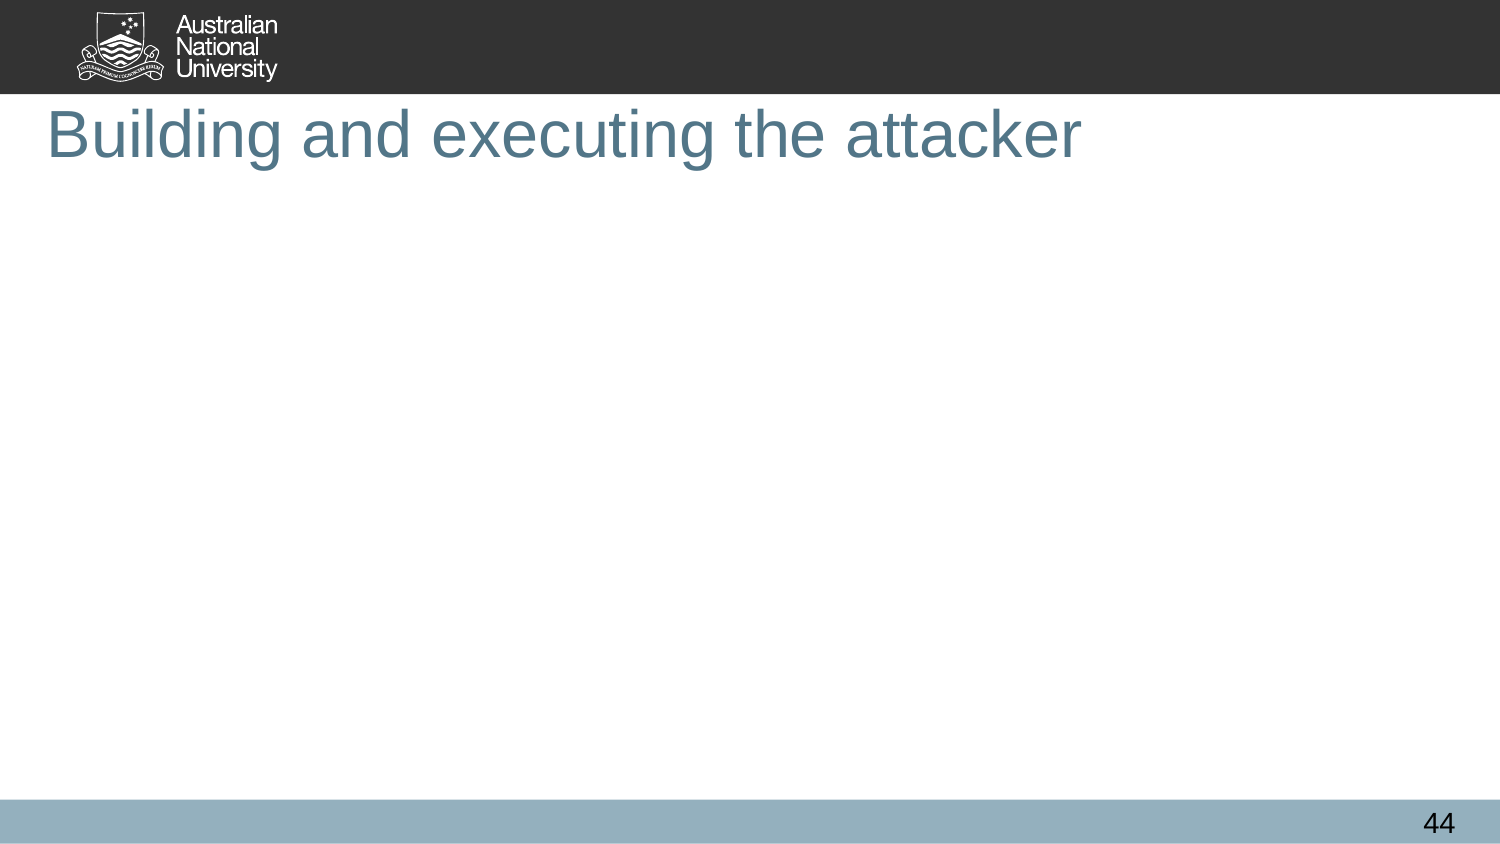

# Building and executing the attacker

44